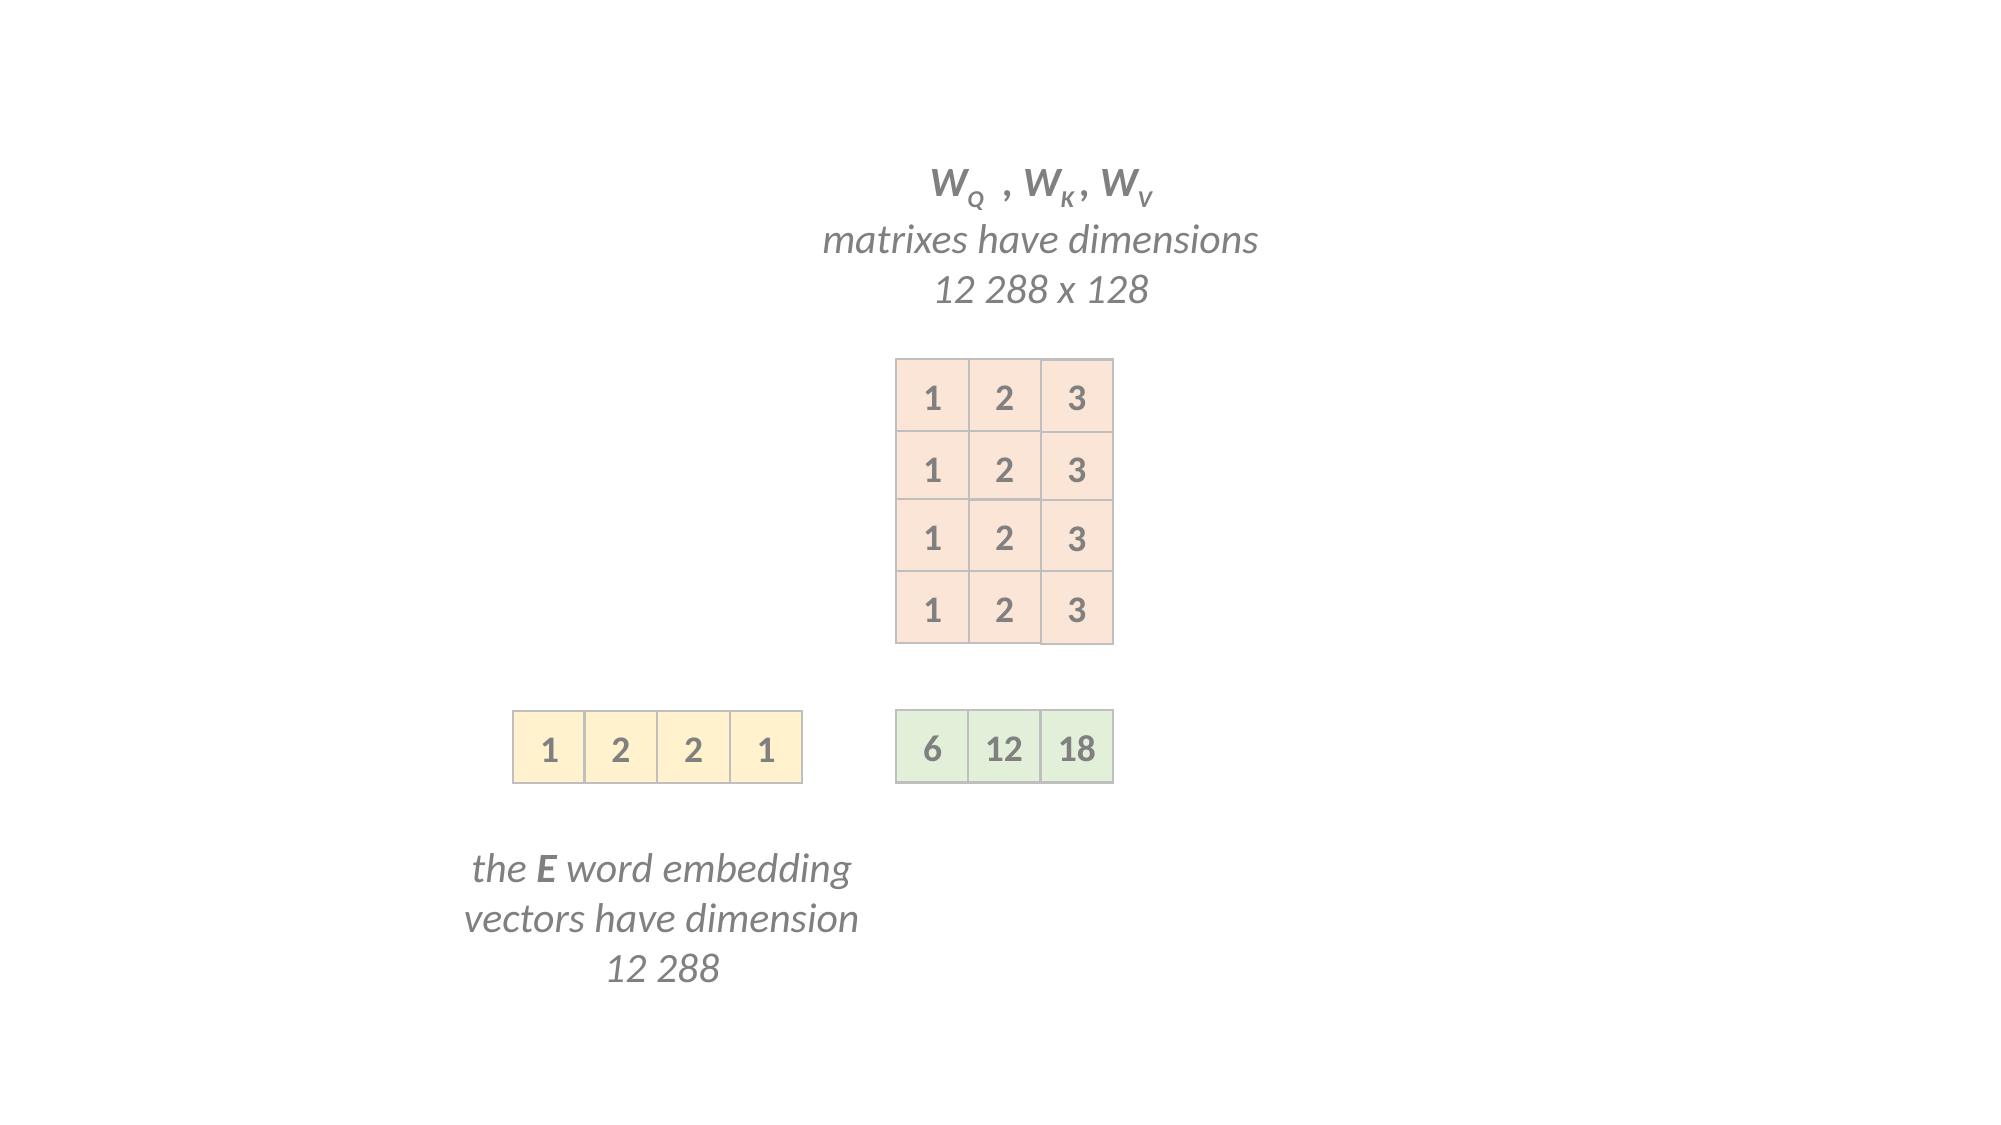

WQ  , WK , WV
matrixes have dimensions
12 288 x 128
1
2
3
1
2
3
1
2
3
1
2
3
6
12
18
1
2
2
1
the E word embedding
vectors have dimension
12 288